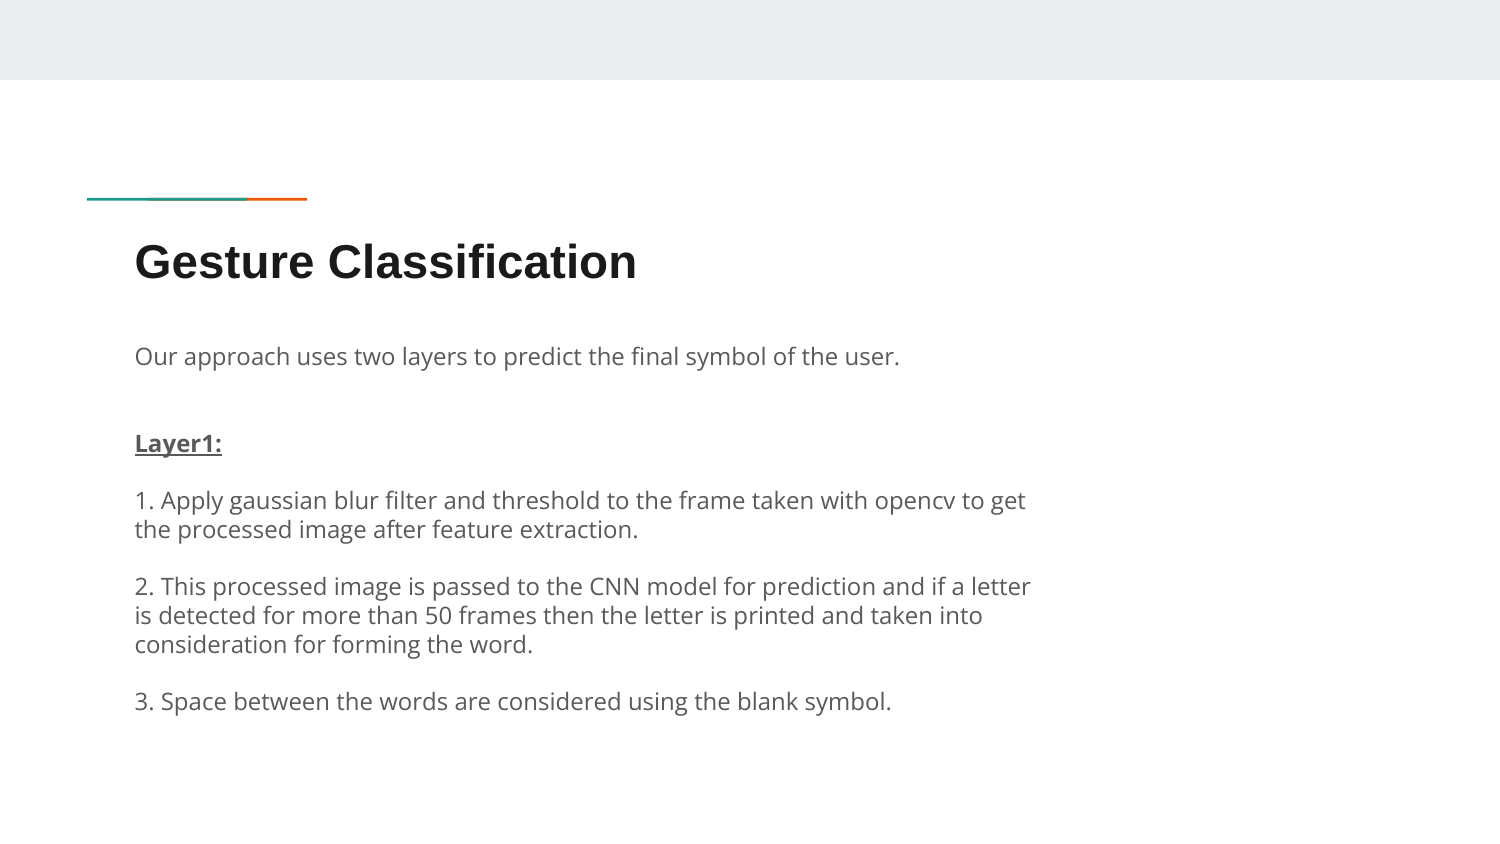

# Gesture Classification
Our approach uses two layers to predict the final symbol of the user.

Layer1:

1. Apply gaussian blur filter and threshold to the frame taken with opencv to get the processed image after feature extraction.

2. This processed image is passed to the CNN model for prediction and if a letter is detected for more than 50 frames then the letter is printed and taken into consideration for forming the word.

3. Space between the words are considered using the blank symbol.